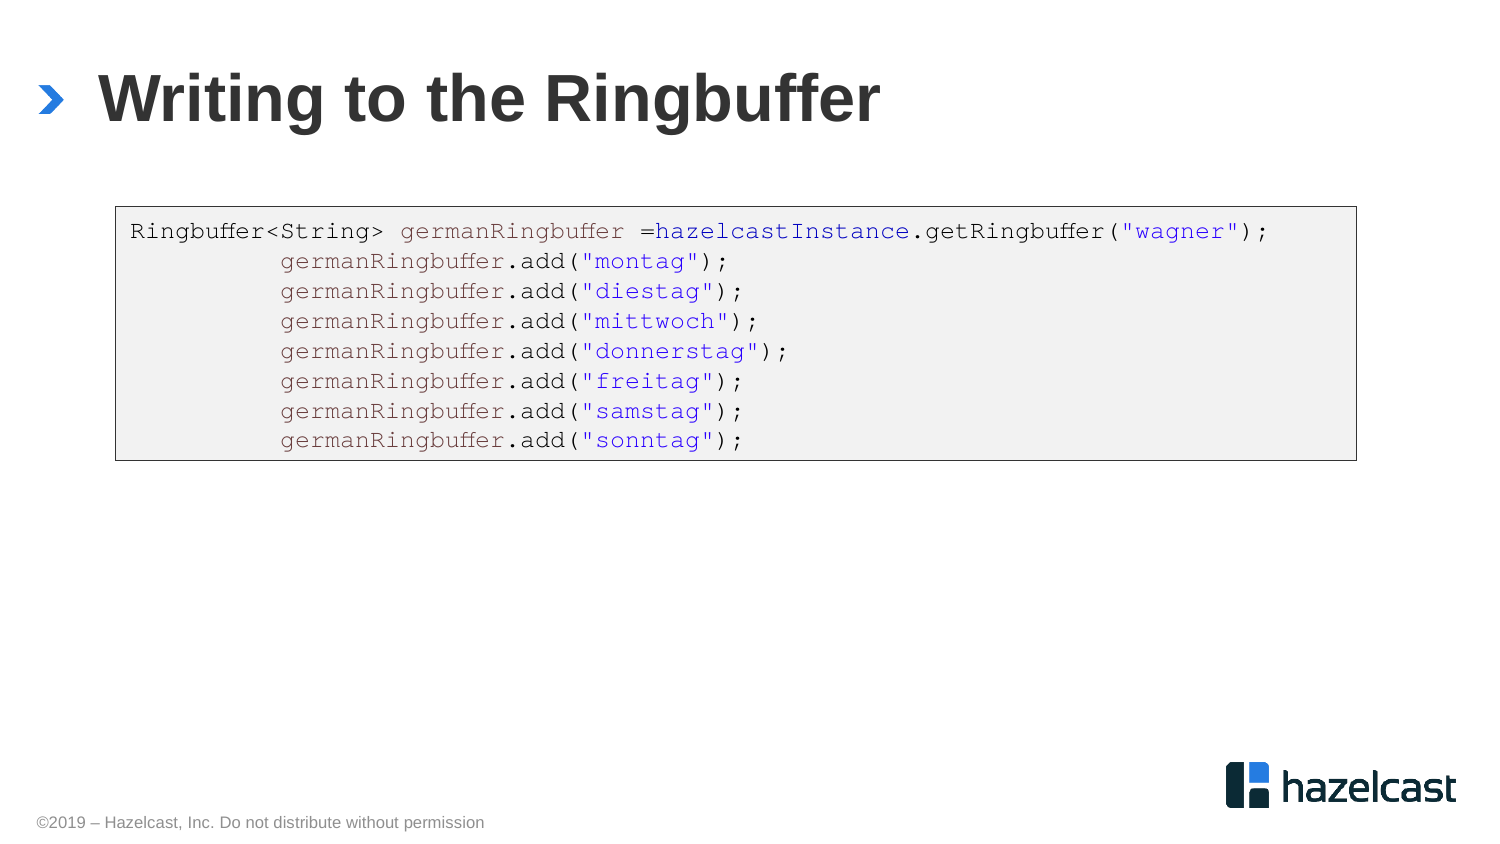

# Writing to the Ringbuffer
Ringbuffer<String> germanRingbuffer =hazelcastInstance.getRingbuffer("wagner");
	germanRingbuffer.add("montag");
	germanRingbuffer.add("diestag");
	germanRingbuffer.add("mittwoch");
	germanRingbuffer.add("donnerstag");
	germanRingbuffer.add("freitag");
	germanRingbuffer.add("samstag");
	germanRingbuffer.add("sonntag");
©2019 – Hazelcast, Inc. Do not distribute without permission